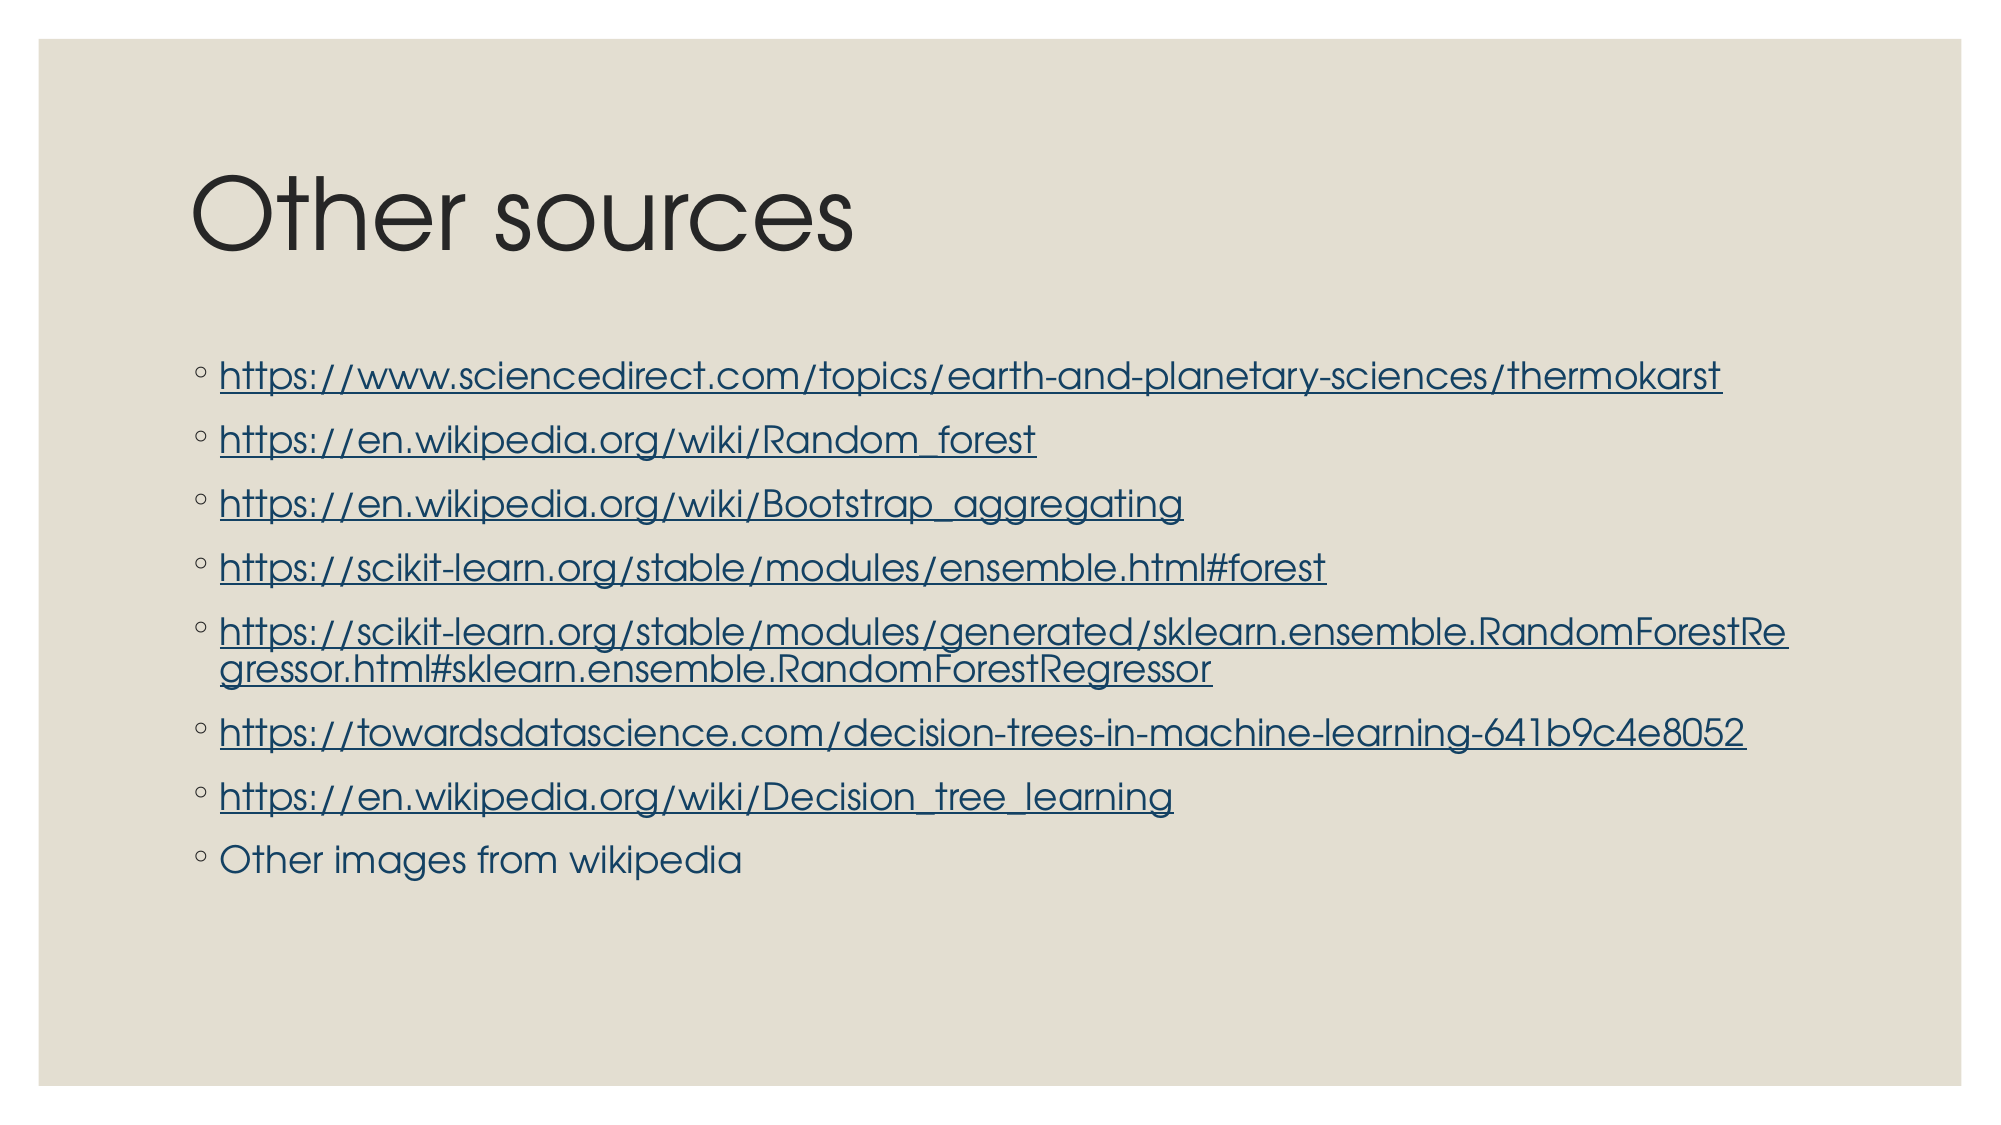

# Other sources
https://www.sciencedirect.com/topics/earth-and-planetary-sciences/thermokarst
https://en.wikipedia.org/wiki/Random_forest
https://en.wikipedia.org/wiki/Bootstrap_aggregating
https://scikit-learn.org/stable/modules/ensemble.html#forest
https://scikit-learn.org/stable/modules/generated/sklearn.ensemble.RandomForestRegressor.html#sklearn.ensemble.RandomForestRegressor
https://towardsdatascience.com/decision-trees-in-machine-learning-641b9c4e8052
https://en.wikipedia.org/wiki/Decision_tree_learning
Other images from wikipedia